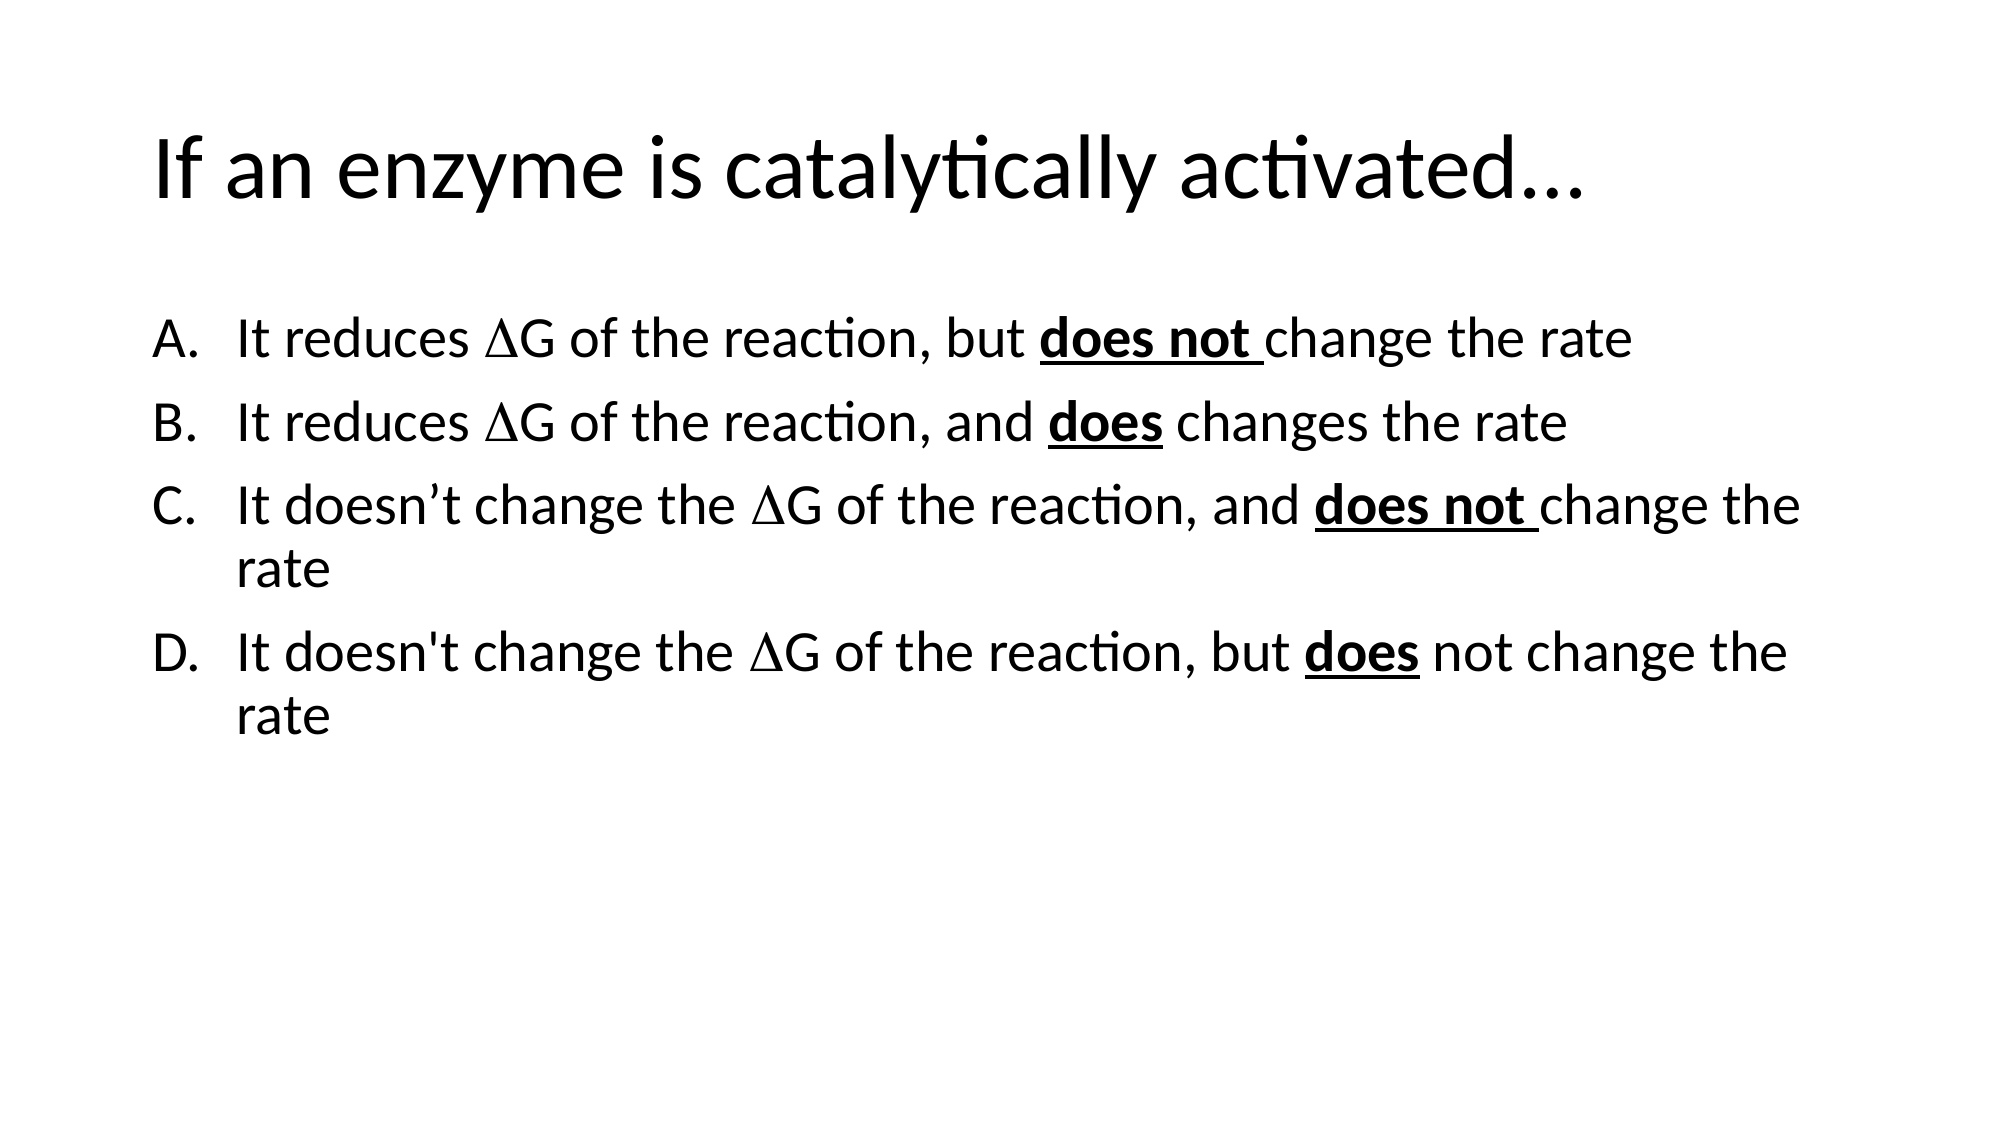

# If an enzyme is catalytically activated…
It reduces ΔG of the reaction, but does not change the rate
It reduces ΔG of the reaction, and does changes the rate
It doesn’t change the ΔG of the reaction, and does not change the rate
It doesn't change the ΔG of the reaction, but does not change the rate